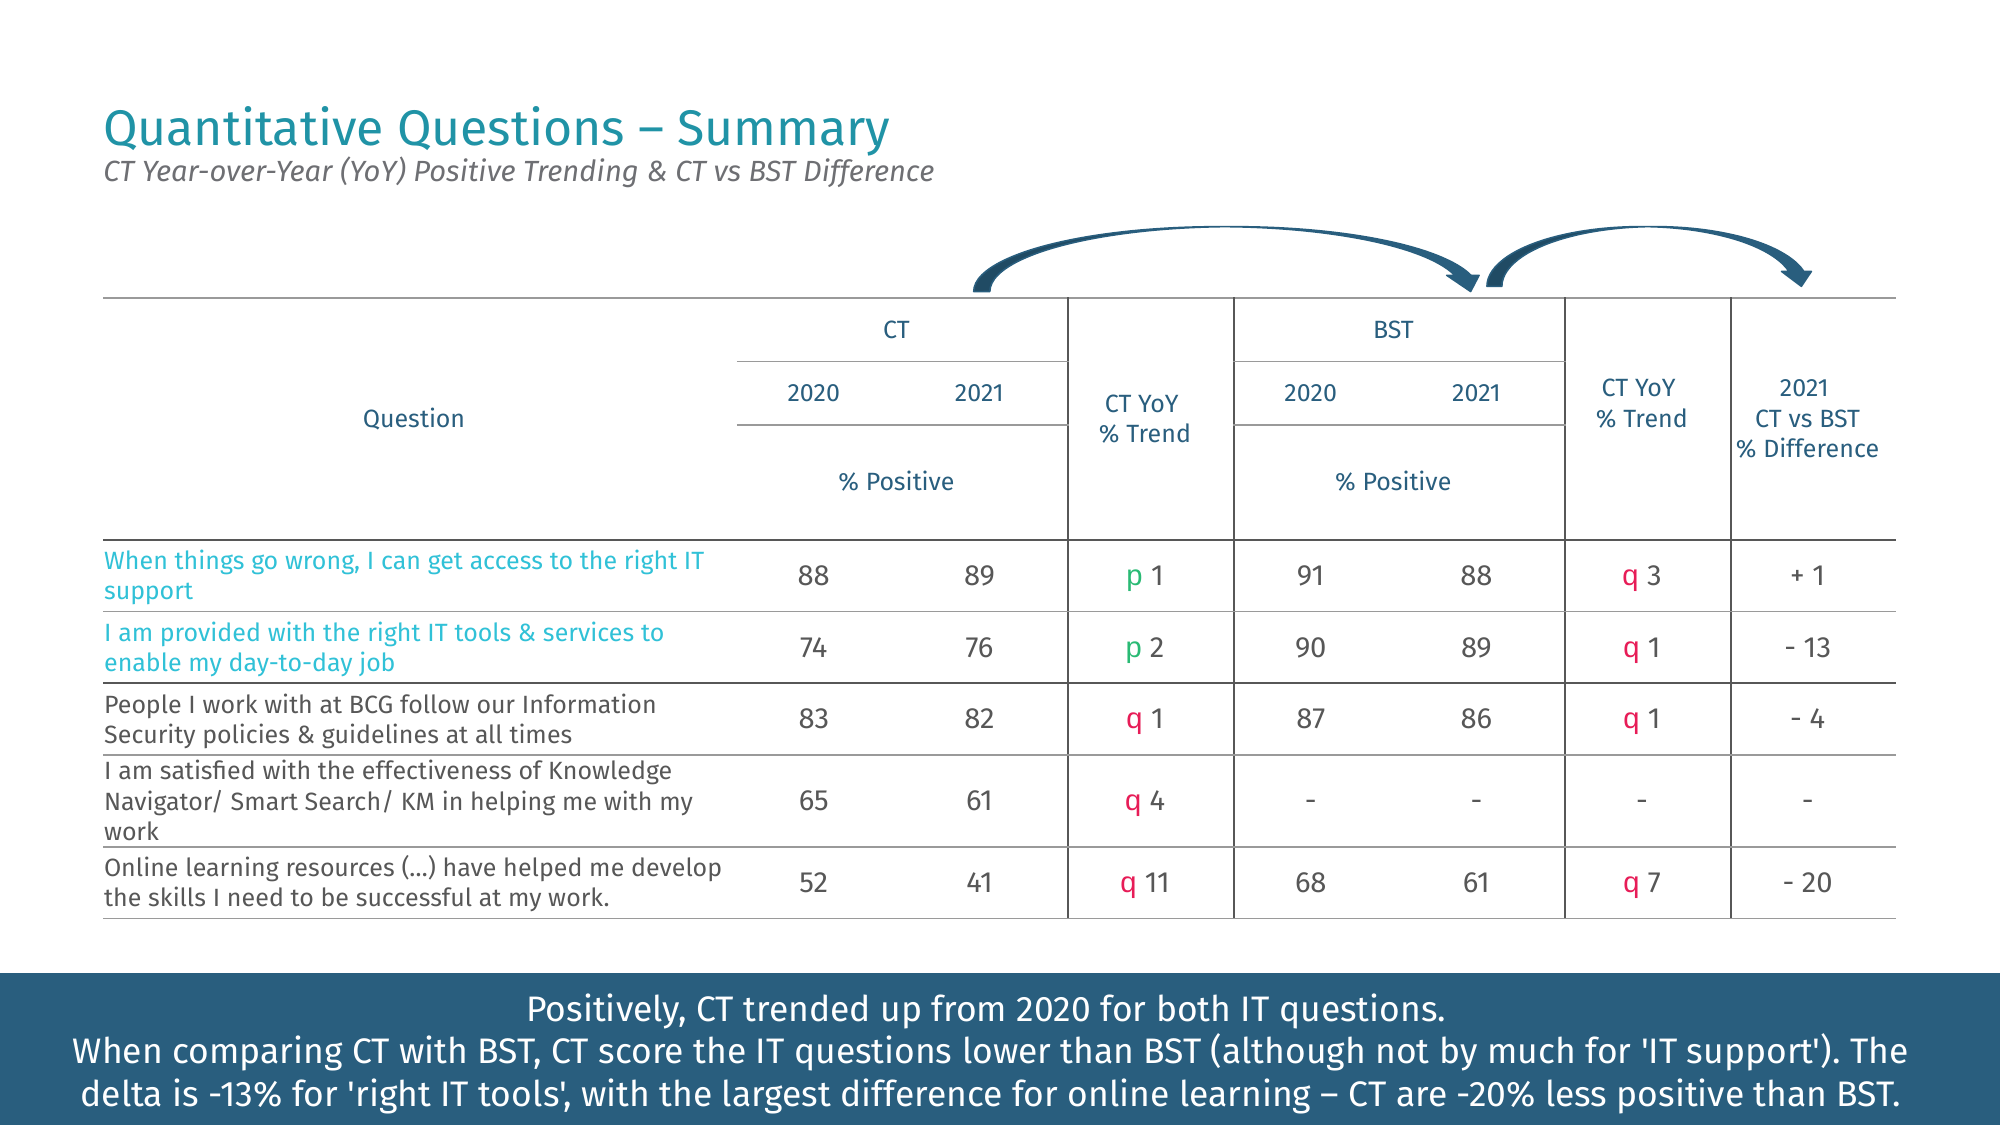

# Quantitative Questions – Summary CT Year-over-Year (YoY) Positive Trending & CT vs BST Difference

| Question | CT |  | CT YoY % Trend | BST |  | CT YoY % Trend | 2021 CT vs BST % Difference |
| --- | --- | --- | --- | --- | --- | --- | --- |
|  | 2020 | 2021 |  | 2020 | 2021 |  |  |
|  | % Positive |  |  | % Positive |  |  |  |
| When things go wrong, I can get access to the right IT support | 88 | 89 | p 1 | 91 | 88 | q 3 | + 1 |
| I am provided with the right IT tools & services to enable my day-to-day job | 74 | 76 | p 2 | 90 | 89 | q 1 | - 13 |
| People I work with at BCG follow our Information Security policies & guidelines at all times | 83 | 82 | q 1 | 87 | 86 | q 1 | - 4 |
| I am satisfied with the effectiveness of Knowledge Navigator/ Smart Search/ KM in helping me with my work | 65 | 61 | q 4 | - | - | - | - |
| Online learning resources (…) have helped me develop the skills I need to be successful at my work. | 52 | 41 | q 11 | 68 | 61 | q 7 | - 20 |

Positively, CT trended up from 2020 for both IT questions.
When comparing CT with BST, CT score the IT questions lower than BST (although not by much for 'IT support'). The delta is -13% for 'right IT tools', with the largest difference for online learning – CT are -20% less positive than BST.